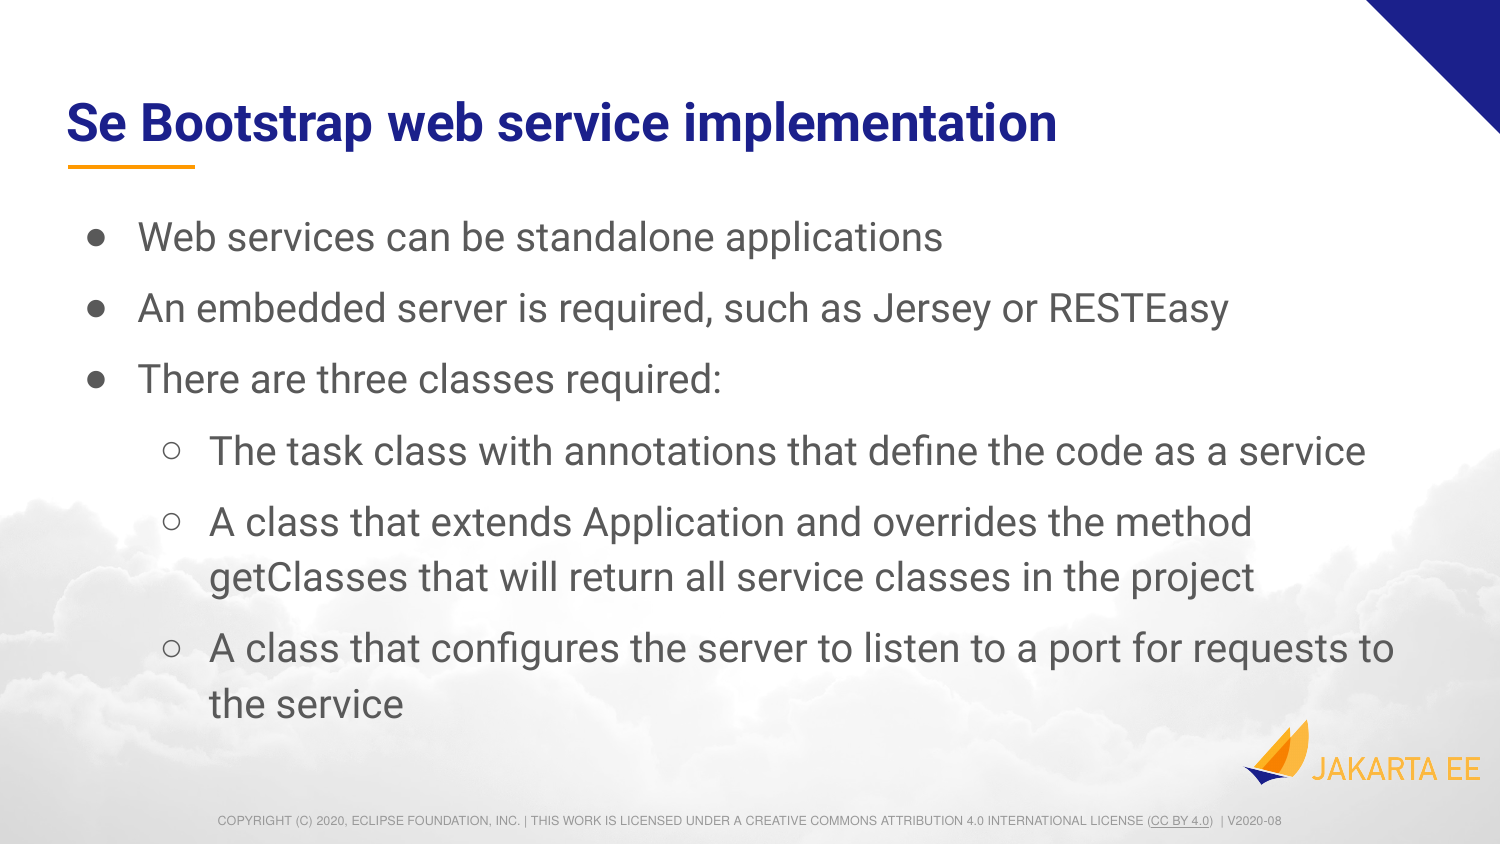

# Se Bootstrap web service implementation
Web services can be standalone applications
An embedded server is required, such as Jersey or RESTEasy
There are three classes required:
The task class with annotations that define the code as a service
A class that extends Application and overrides the method getClasses that will return all service classes in the project
A class that configures the server to listen to a port for requests to the service